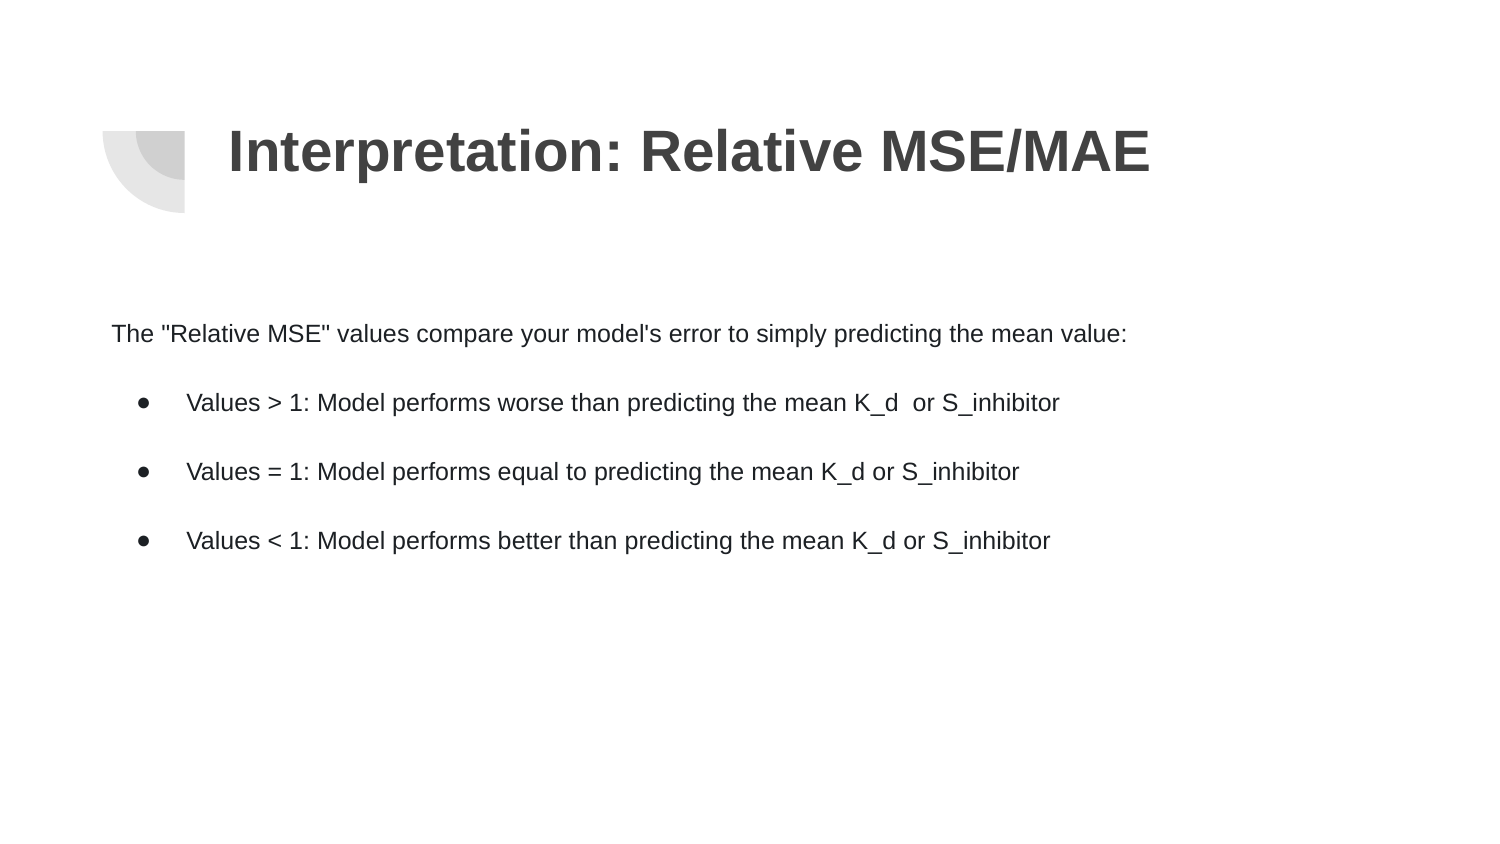

# Interpretation: Relative MSE/MAE
The "Relative MSE" values compare your model's error to simply predicting the mean value:

Values > 1: Model performs worse than predicting the mean K_d  or S_inhibitor

Values = 1: Model performs equal to predicting the mean K_d or S_inhibitor

Values < 1: Model performs better than predicting the mean K_d or S_inhibitor